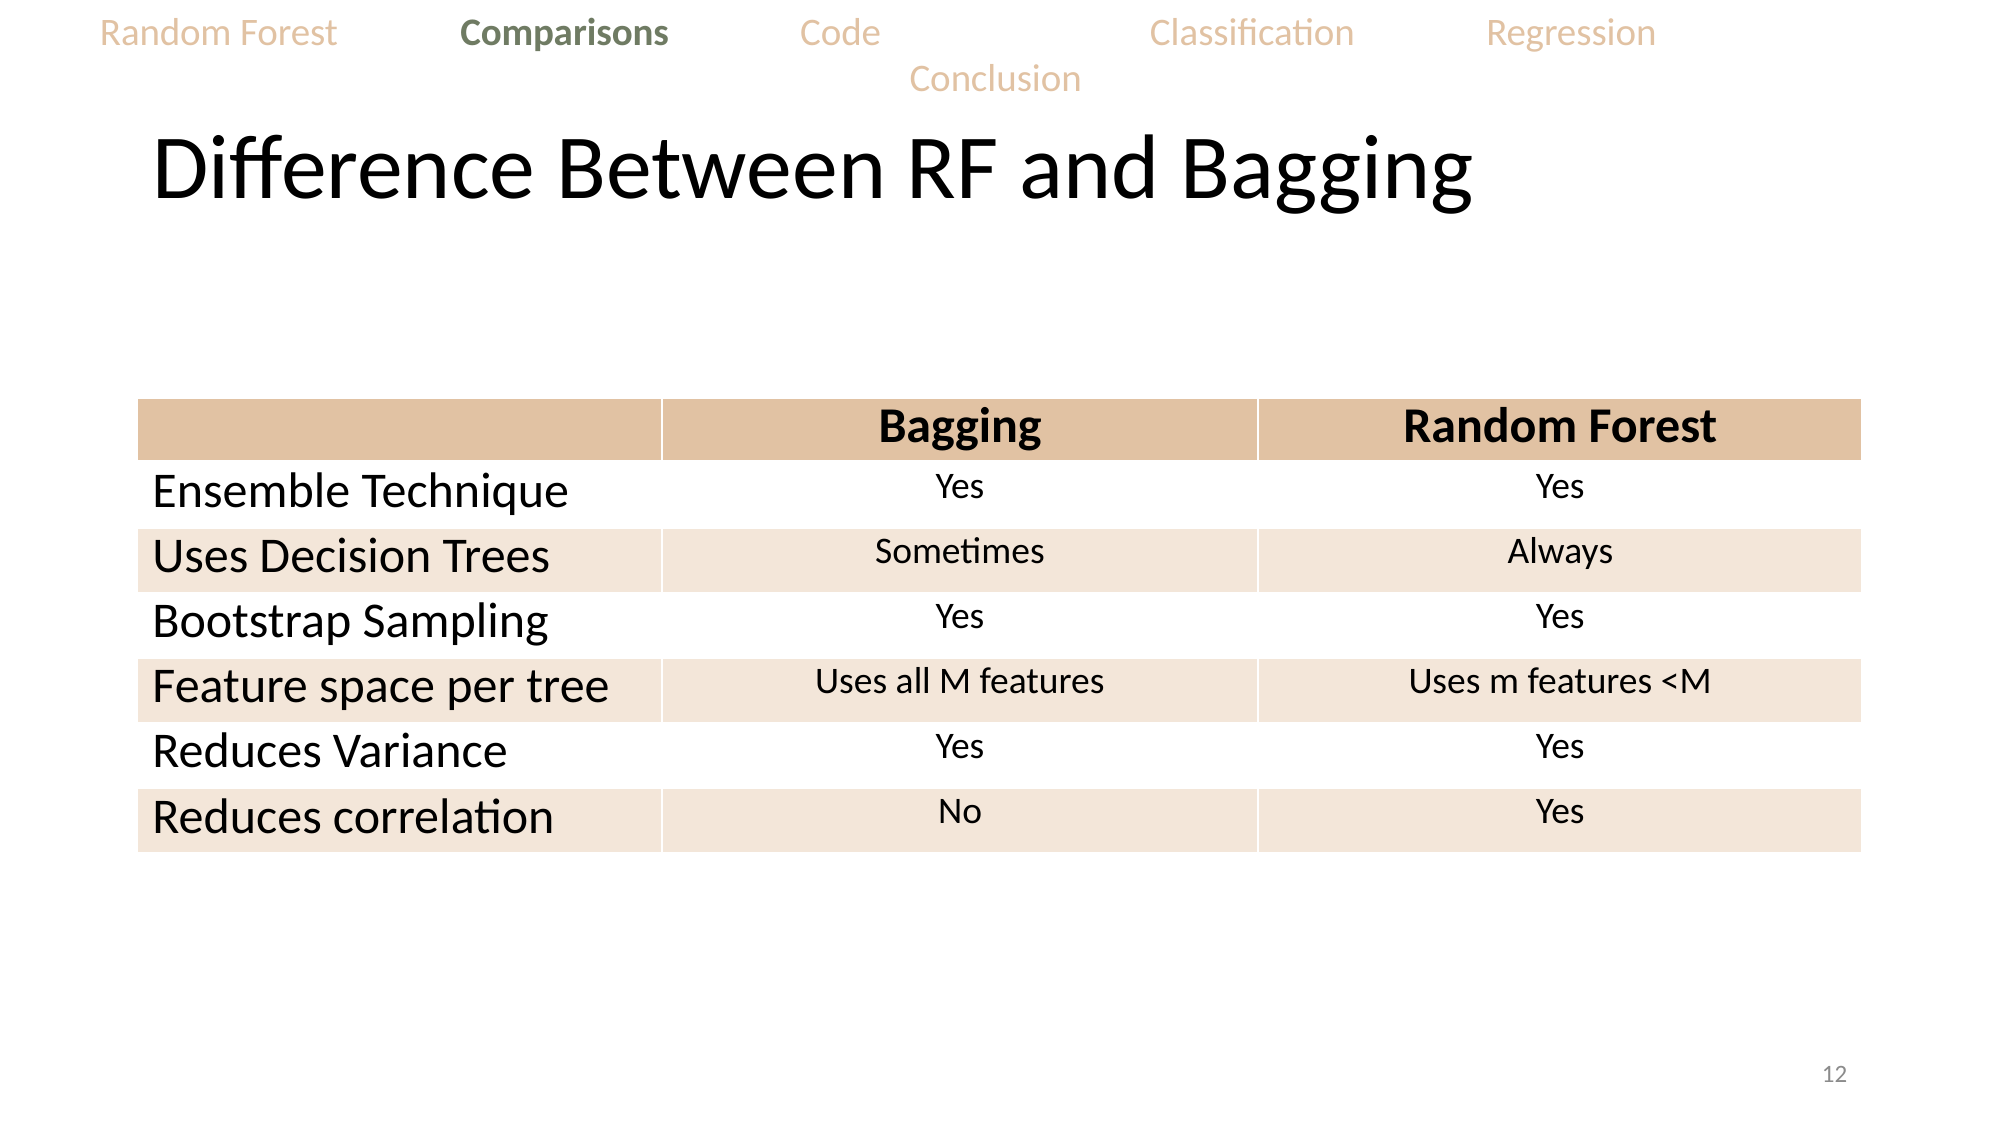

Random Forest              Comparisons               Code		Classification               Regression		Conclusion
# Difference Between RF and Bagging
|  | Bagging | Random Forest |
| --- | --- | --- |
| Ensemble Technique | Yes | Yes |
| Uses Decision Trees | Sometimes | Always |
| Bootstrap Sampling | Yes | Yes |
| Feature space per tree | Uses all M features | Uses m features <M |
| Reduces Variance | Yes | Yes |
| Reduces correlation | No | Yes |
12